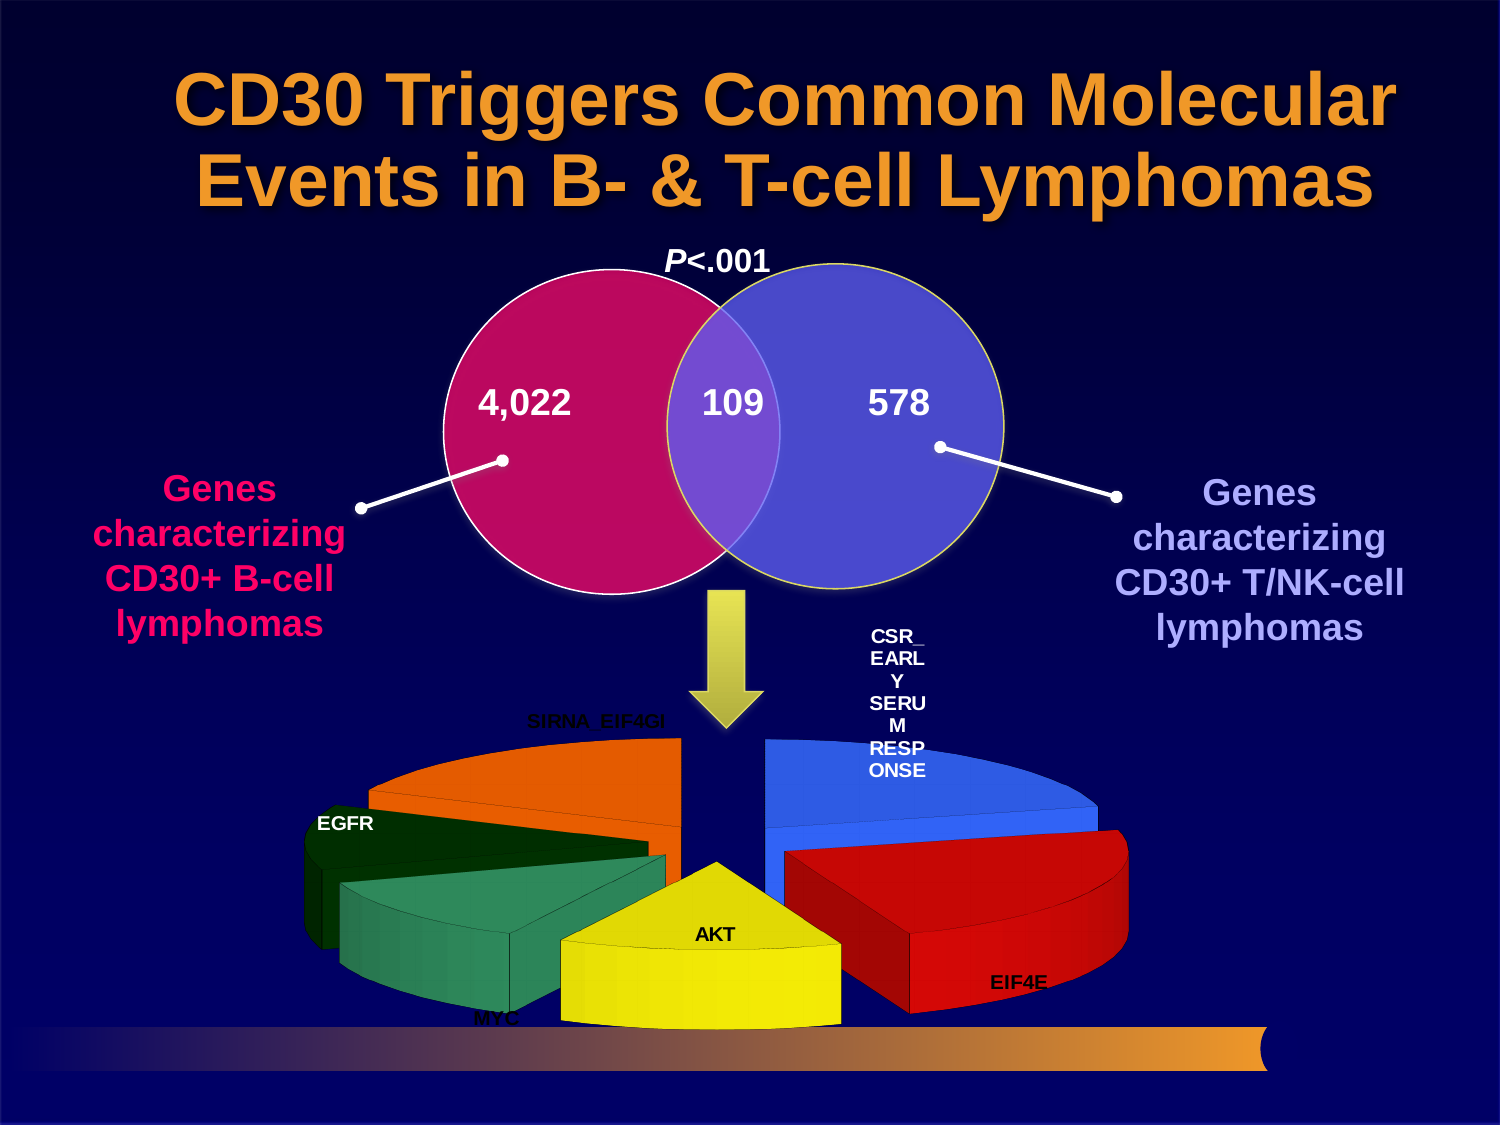

CD30 Triggers Common Molecular Events in B- & T-cell Lymphomas
P<.001

4,022
109
578
Genes characterizing CD30+ B-cell lymphomas
Genes characterizing CD30+ T/NK-cell lymphomas

[unsupported chart]